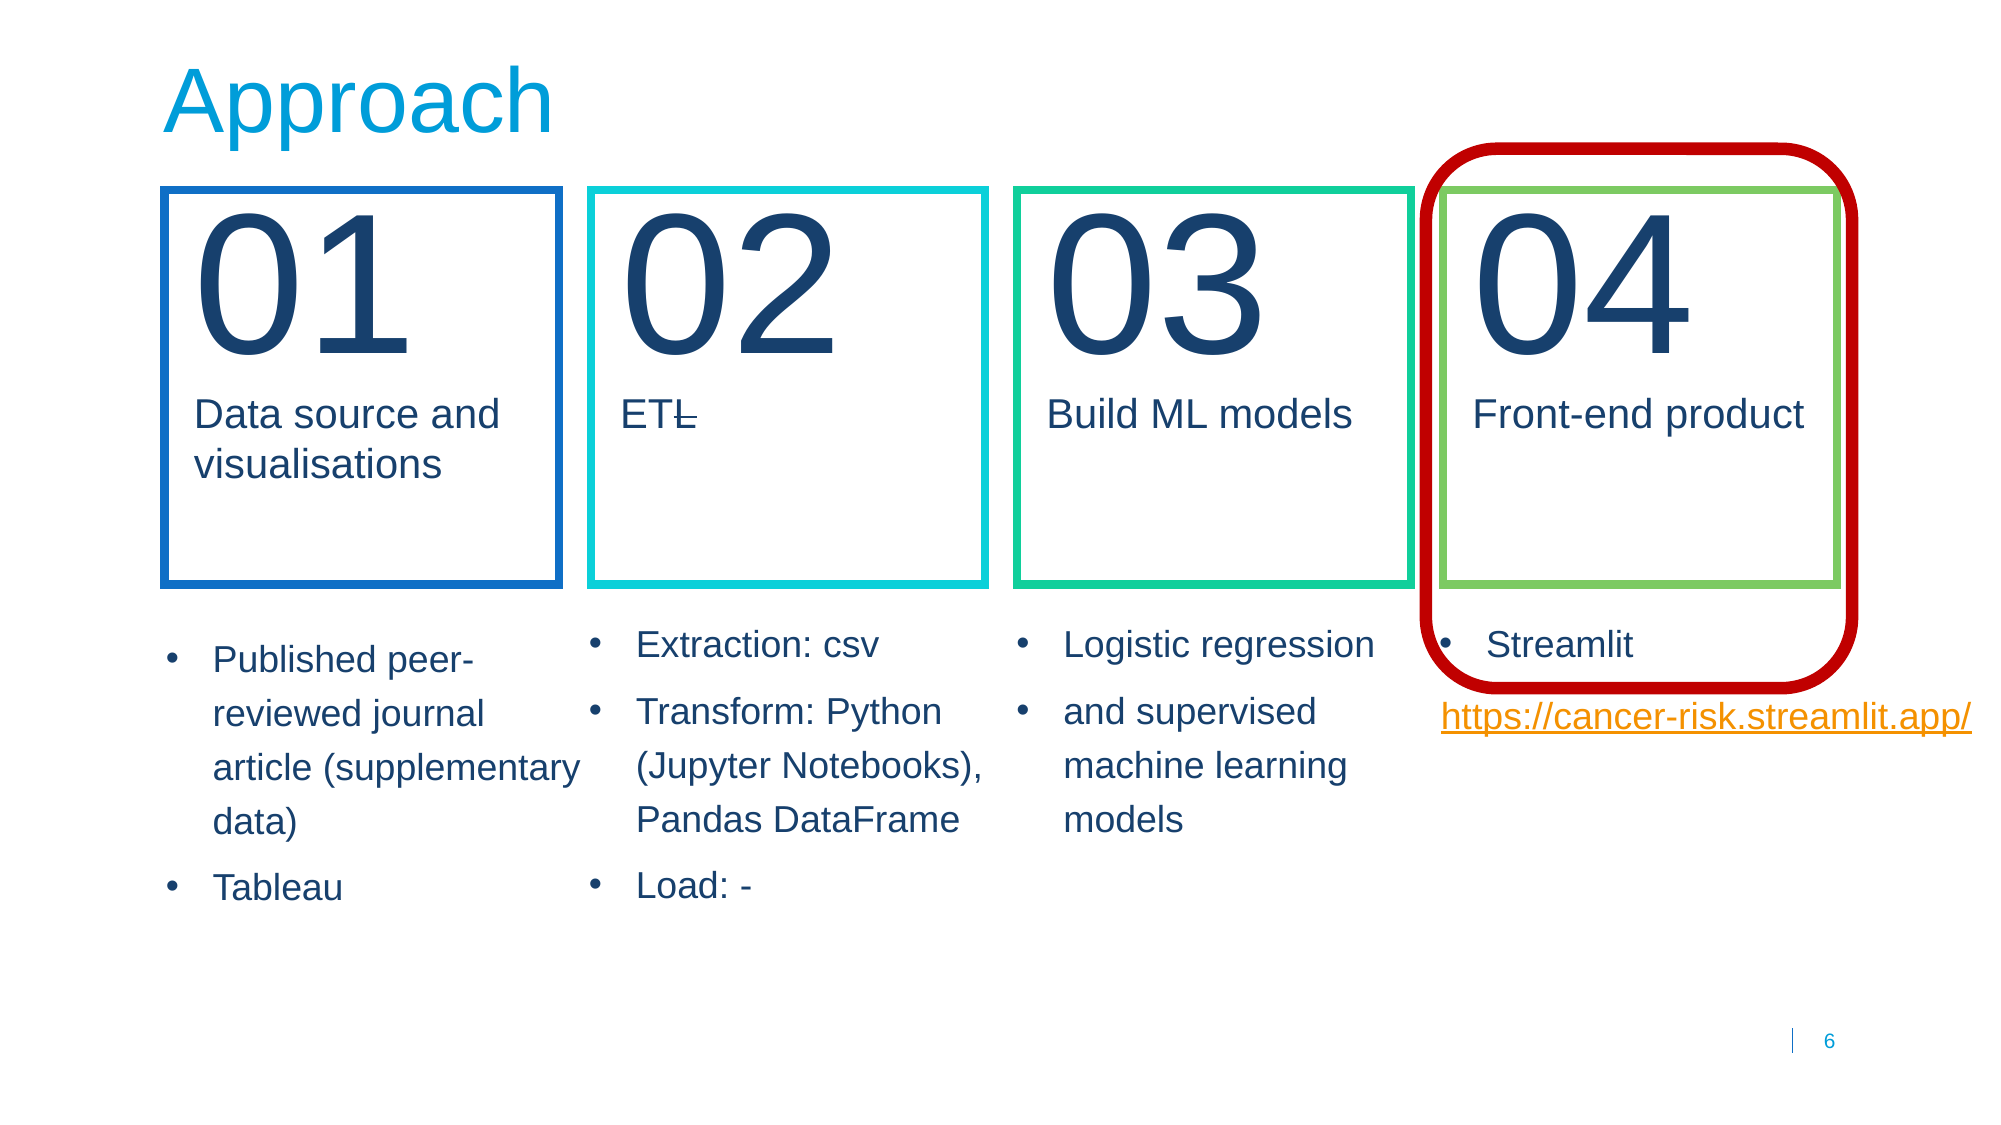

# Approach

01
Data source and visualisations
02
ETL
03
Build ML models
04
Front-end product
03
Extraction: csv
Transform: Python (Jupyter Notebooks), Pandas DataFrame
Load: -
Logistic regression
and supervised machine learning models

Streamlit
Published peer-reviewed journal article (supplementary data)
Tableau
https://cancer-risk.streamlit.app/